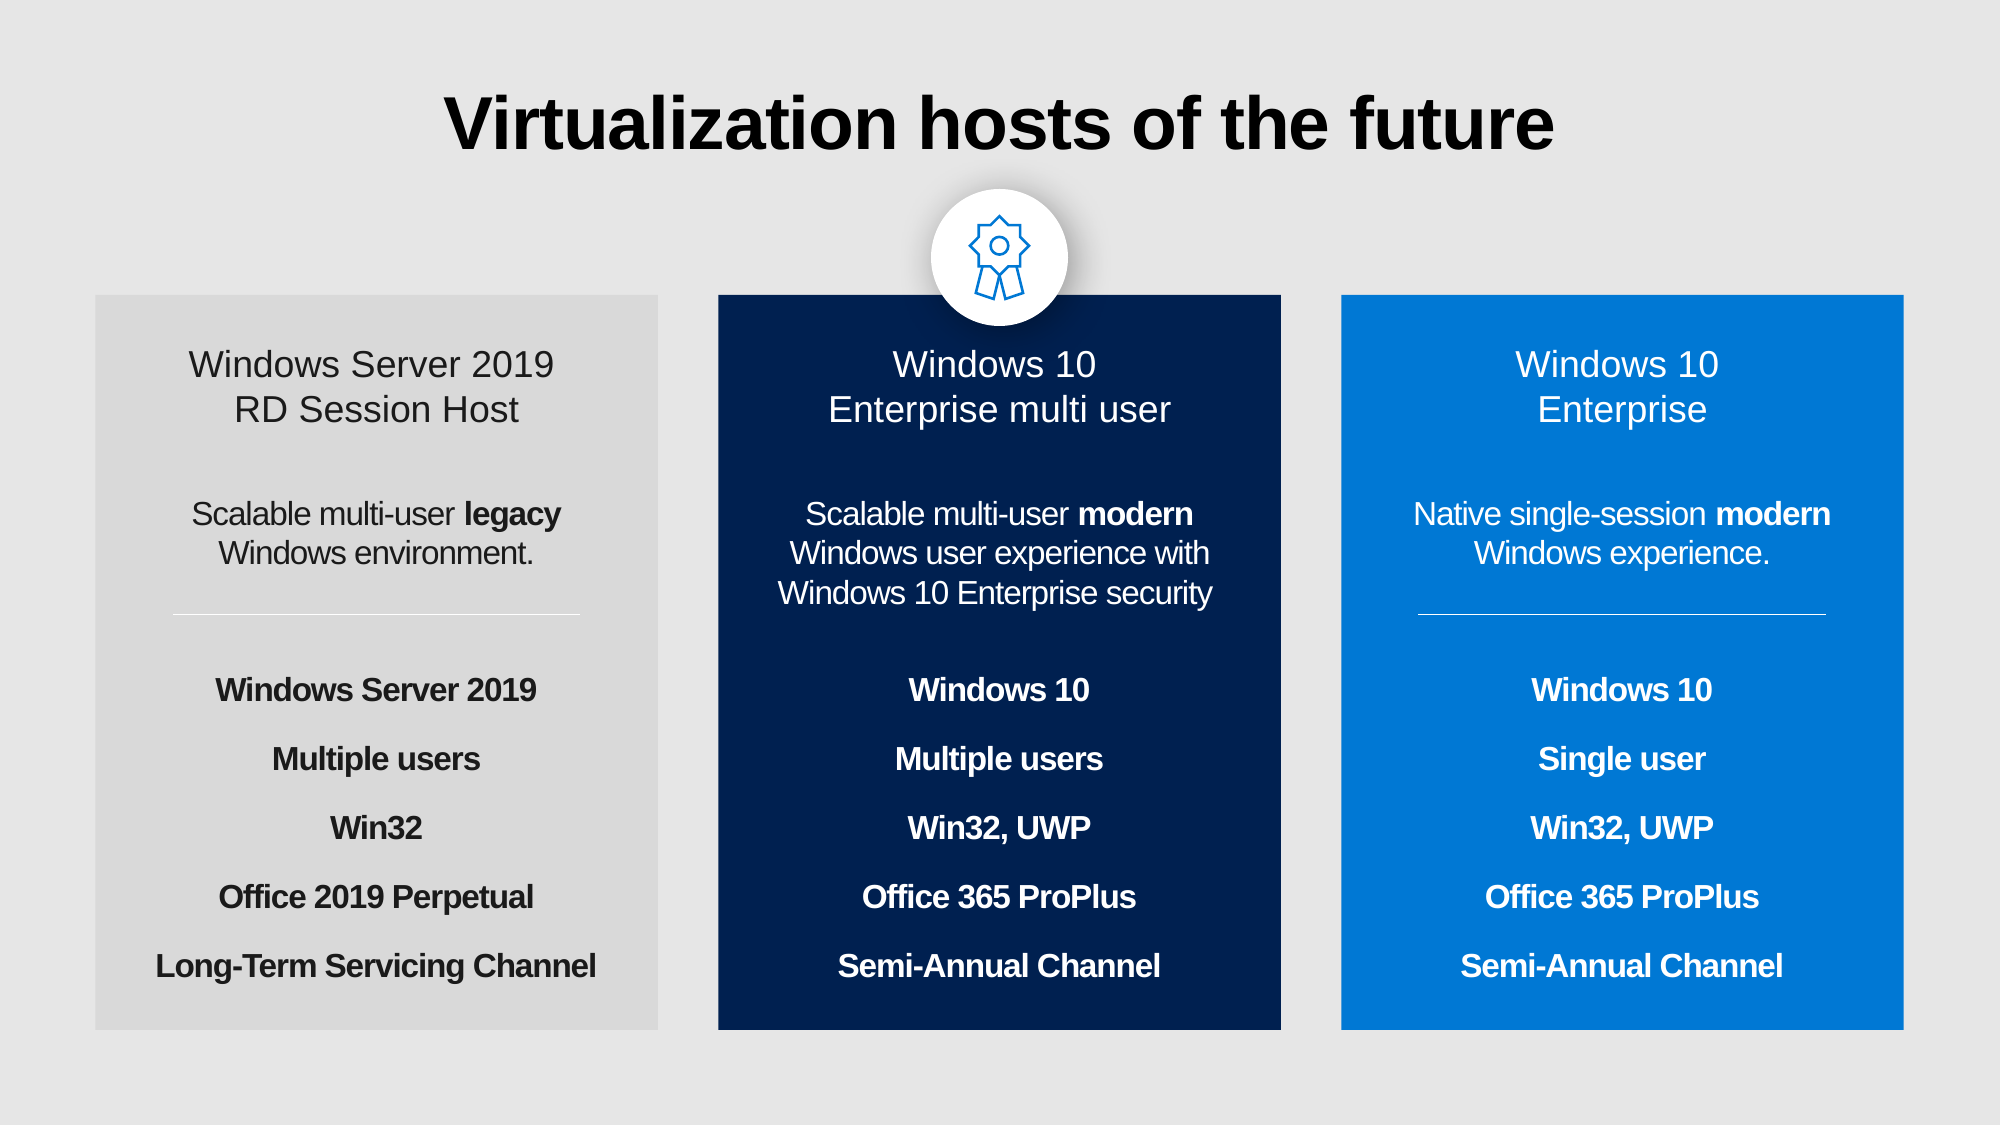

# Virtualization hosts of the future

Windows 10
Enterprise multi user
Scalable multi-user modern Windows user experience with Windows 10 Enterprise security
Windows 10
Multiple users
Win32, UWP
Office 365 ProPlus
Semi-Annual Channel
Windows 10
Enterprise
Native single-session modern
Windows experience.
Windows 10
Single user
Win32, UWP
Office 365 ProPlus
Semi-Annual Channel

Windows Server 2019
RD Session Host
Scalable multi-user legacy
Windows environment.
Windows Server 2019
Multiple users
Win32
Office 2019 Perpetual
Long-Term Servicing Channel